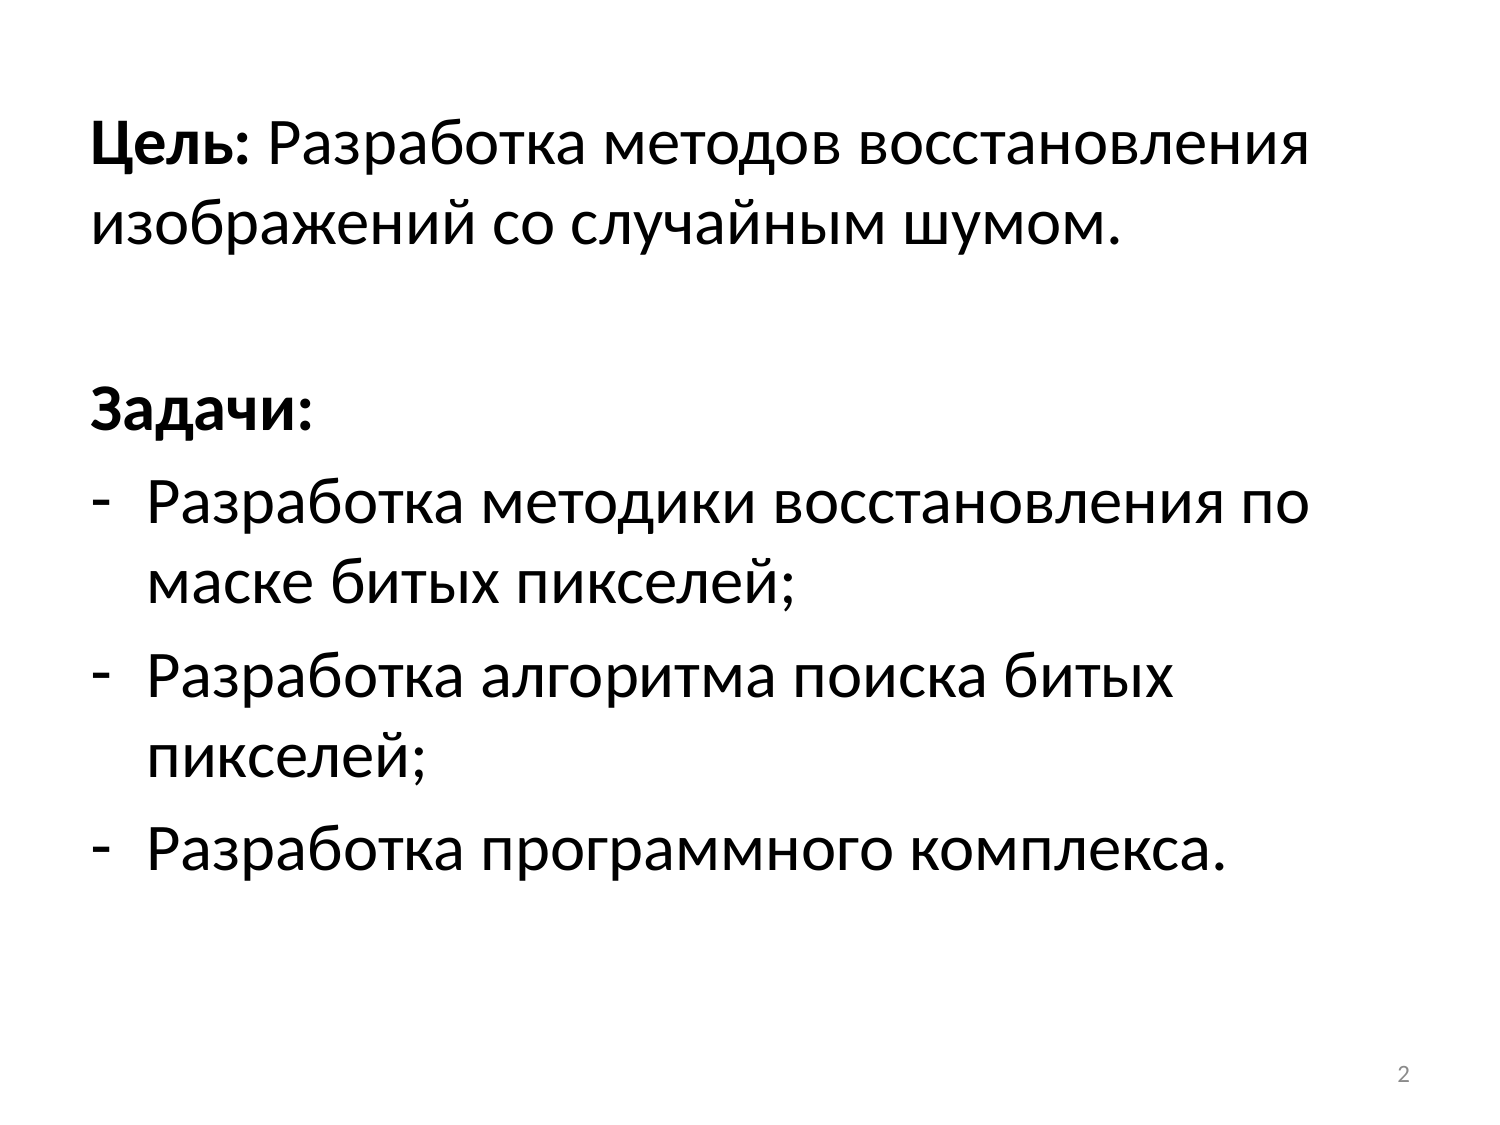

Цель: Разработка методов восстановления изображений со случайным шумом.

Задачи:
Разработка методики восстановления по маске битых пикселей;
Разработка алгоритма поиска битых пикселей;
Разработка программного комплекса.
2